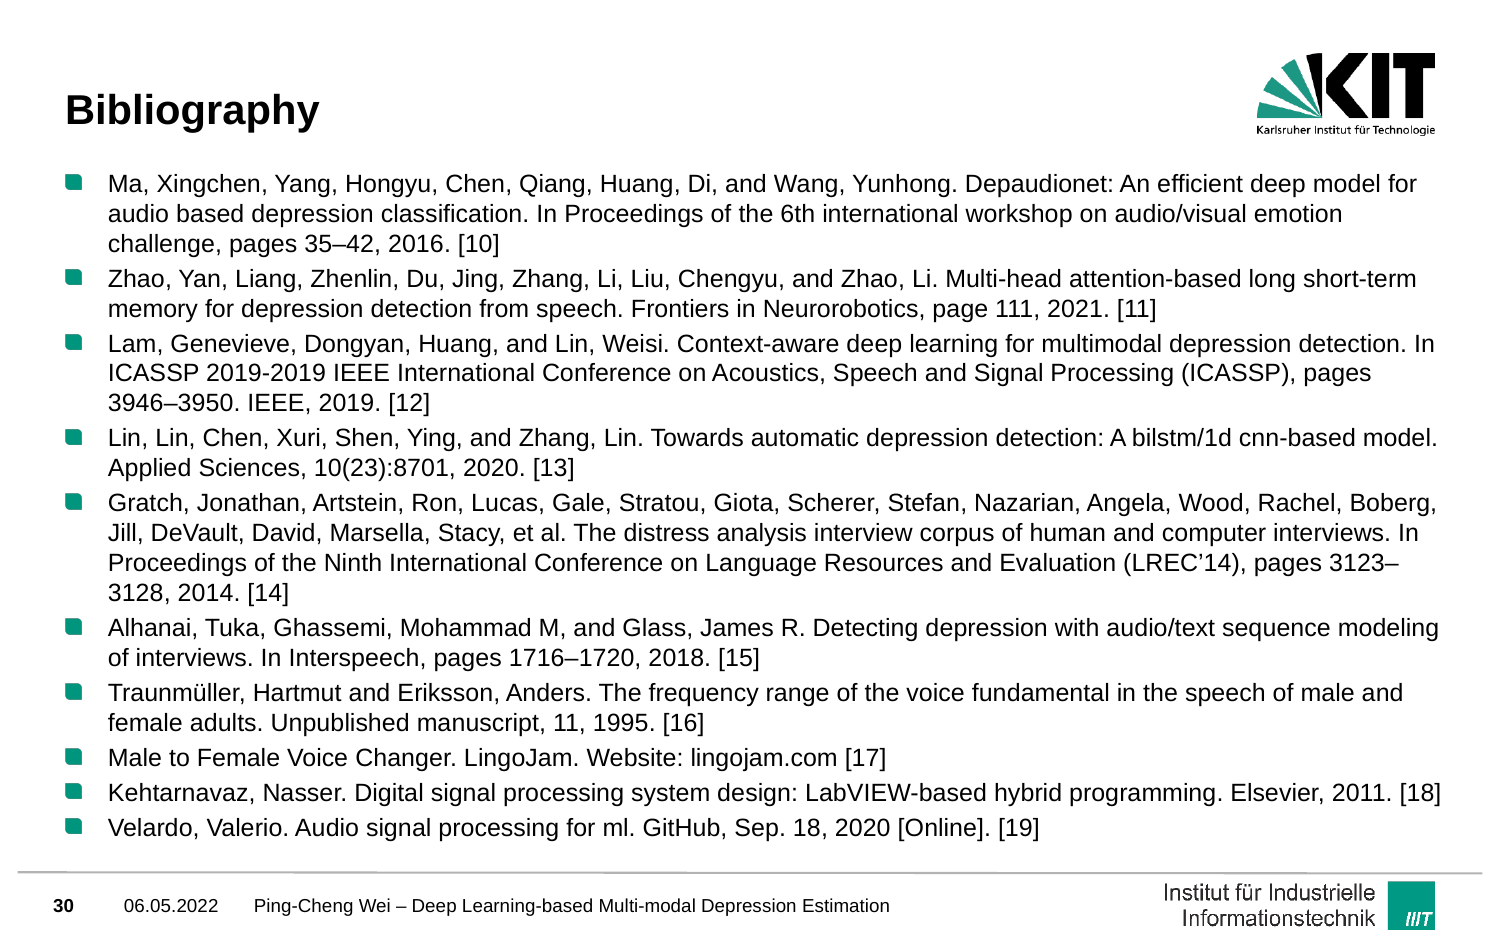

# Bibliography
Ma, Xingchen, Yang, Hongyu, Chen, Qiang, Huang, Di, and Wang, Yunhong. Depaudionet: An efficient deep model for audio based depression classification. In Proceedings of the 6th international workshop on audio/visual emotion challenge, pages 35–42, 2016. [10]
Zhao, Yan, Liang, Zhenlin, Du, Jing, Zhang, Li, Liu, Chengyu, and Zhao, Li. Multi-head attention-based long short-term memory for depression detection from speech. Frontiers in Neurorobotics, page 111, 2021. [11]
Lam, Genevieve, Dongyan, Huang, and Lin, Weisi. Context-aware deep learning for multimodal depression detection. In ICASSP 2019-2019 IEEE International Conference on Acoustics, Speech and Signal Processing (ICASSP), pages 3946–3950. IEEE, 2019. [12]
Lin, Lin, Chen, Xuri, Shen, Ying, and Zhang, Lin. Towards automatic depression detection: A bilstm/1d cnn-based model. Applied Sciences, 10(23):8701, 2020. [13]
Gratch, Jonathan, Artstein, Ron, Lucas, Gale, Stratou, Giota, Scherer, Stefan, Nazarian, Angela, Wood, Rachel, Boberg, Jill, DeVault, David, Marsella, Stacy, et al. The distress analysis interview corpus of human and computer interviews. In Proceedings of the Ninth International Conference on Language Resources and Evaluation (LREC’14), pages 3123–3128, 2014. [14]
Alhanai, Tuka, Ghassemi, Mohammad M, and Glass, James R. Detecting depression with audio/text sequence modeling of interviews. In Interspeech, pages 1716–1720, 2018. [15]
Traunmüller, Hartmut and Eriksson, Anders. The frequency range of the voice fundamental in the speech of male and female adults. Unpublished manuscript, 11, 1995. [16]
Male to Female Voice Changer. LingoJam. Website: lingojam.com [17]
Kehtarnavaz, Nasser. Digital signal processing system design: LabVIEW-based hybrid programming. Elsevier, 2011. [18]
Velardo, Valerio. Audio signal processing for ml. GitHub, Sep. 18, 2020 [Online]. [19]